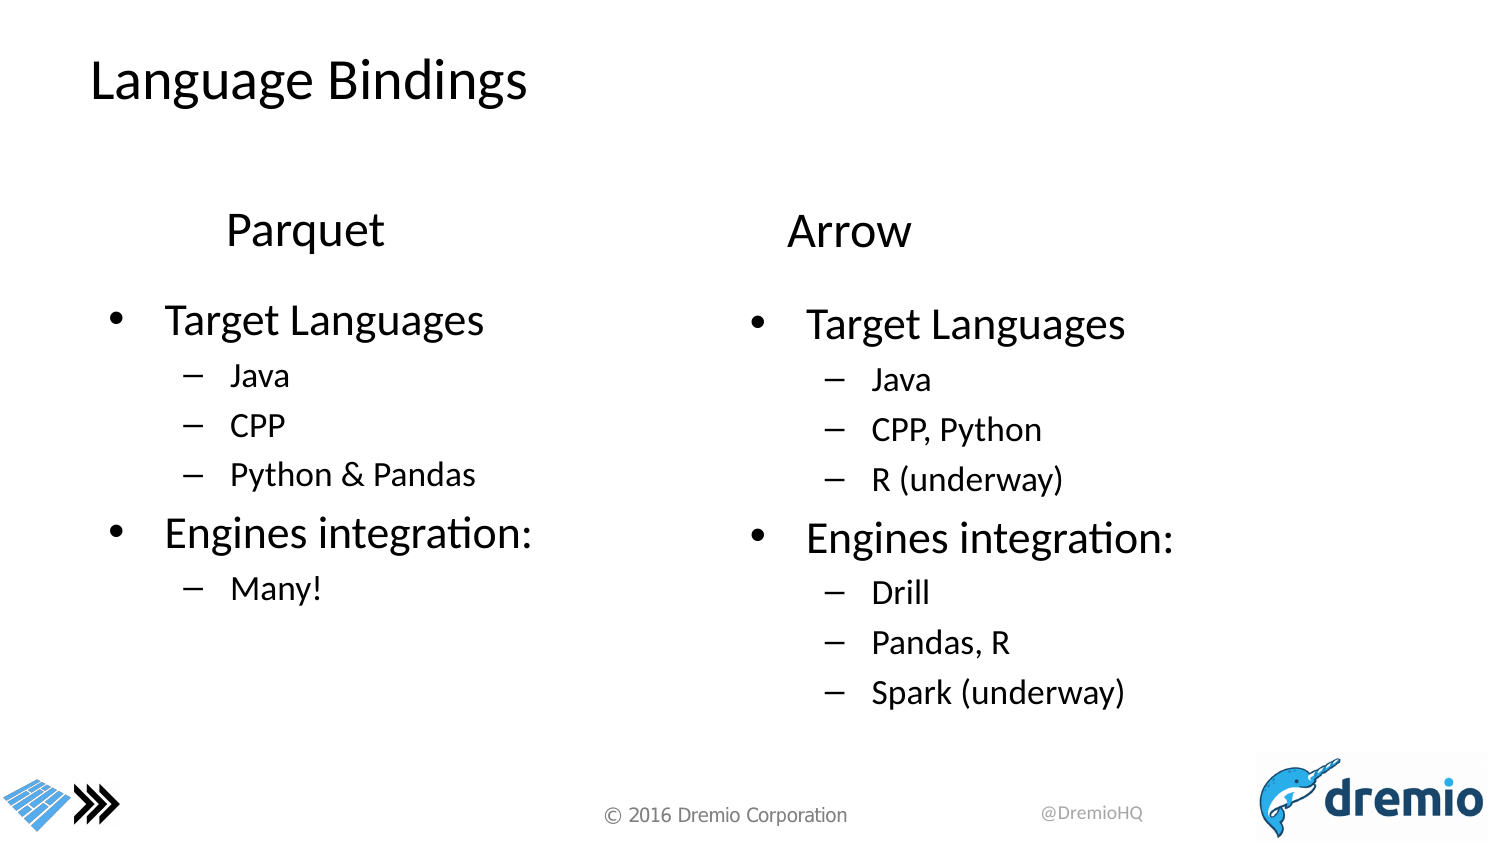

# Language Bindings
Parquet
Arrow
Target Languages
Java
CPP
Python & Pandas
Engines integration:
Many!
Target Languages
Java
CPP, Python
R (underway)
Engines integration:
Drill
Pandas, R
Spark (underway)